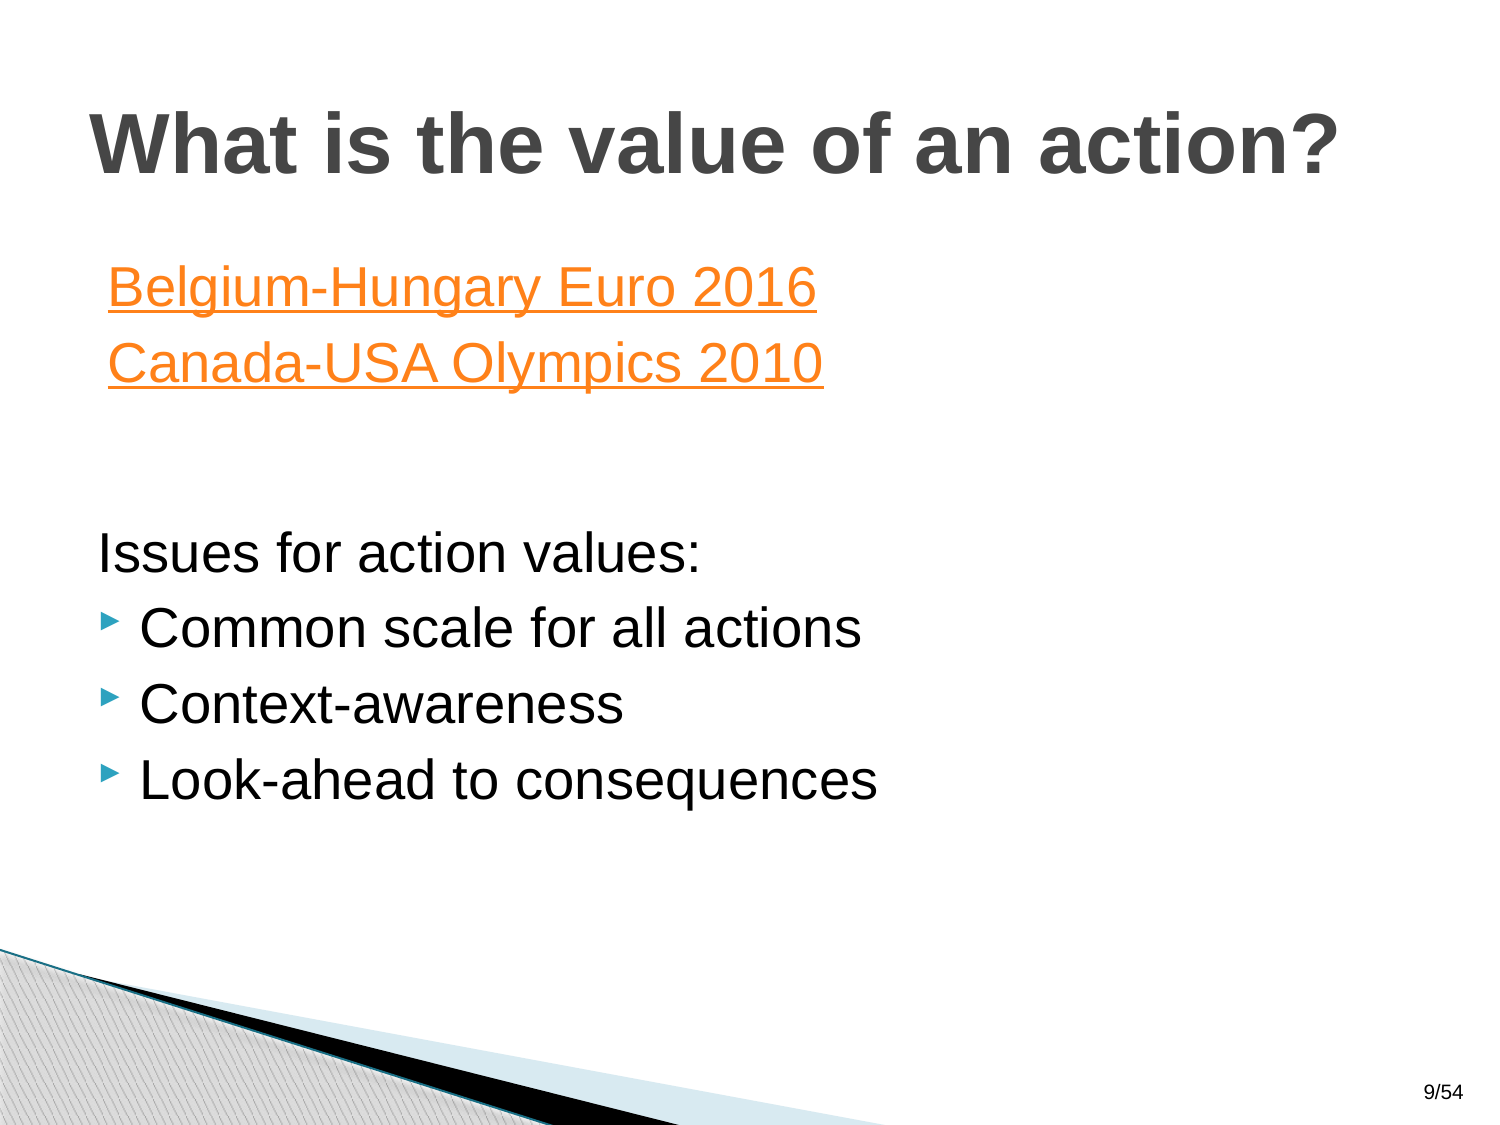

# What is the value of an action?
Belgium-Hungary Euro 2016
Canada-USA Olympics 2010

Issues for action values:
Common scale for all actions
Context-awareness
Look-ahead to consequences

9/54